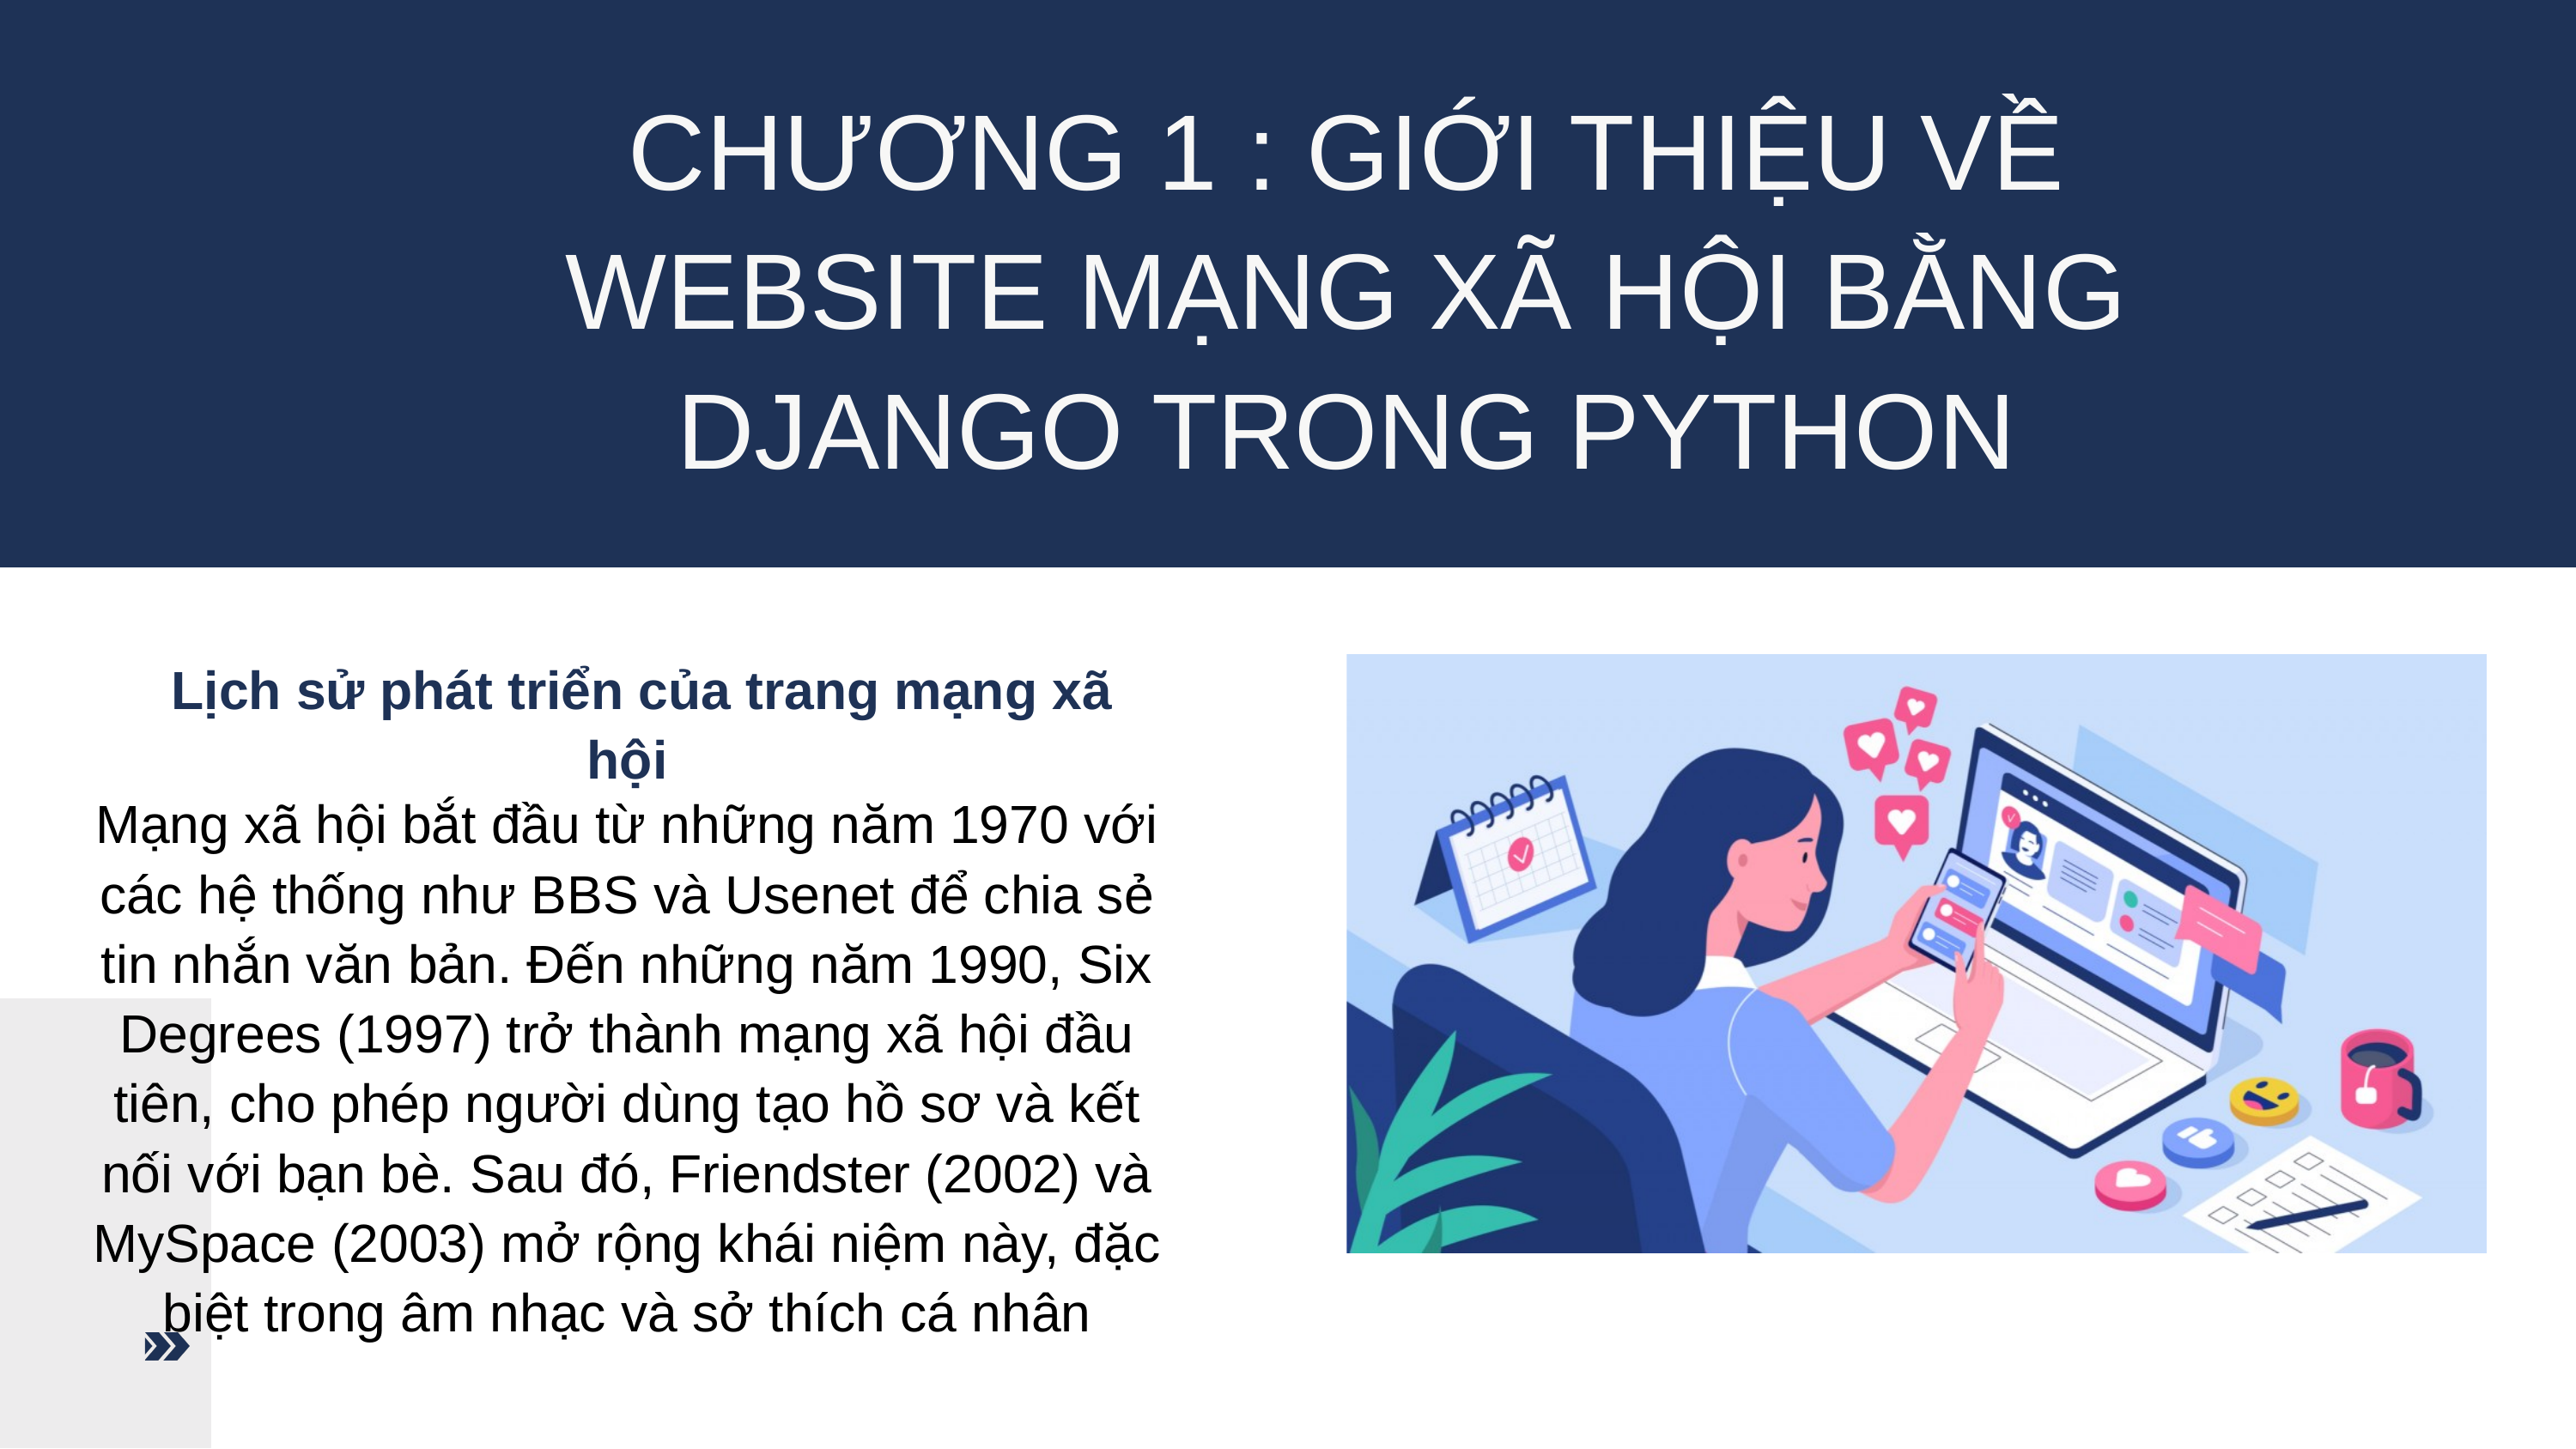

CHƯƠNG 1 : GIỚI THIỆU VỀ WEBSITE MẠNG XÃ HỘI BẰNG DJANGO TRONG PYTHON
  Lịch sử phát triển của trang mạng xã hội

Mạng xã hội bắt đầu từ những năm 1970 với các hệ thống như BBS và Usenet để chia sẻ tin nhắn văn bản. Đến những năm 1990, Six Degrees (1997) trở thành mạng xã hội đầu tiên, cho phép người dùng tạo hồ sơ và kết nối với bạn bè. Sau đó, Friendster (2002) và MySpace (2003) mở rộng khái niệm này, đặc biệt trong âm nhạc và sở thích cá nhân